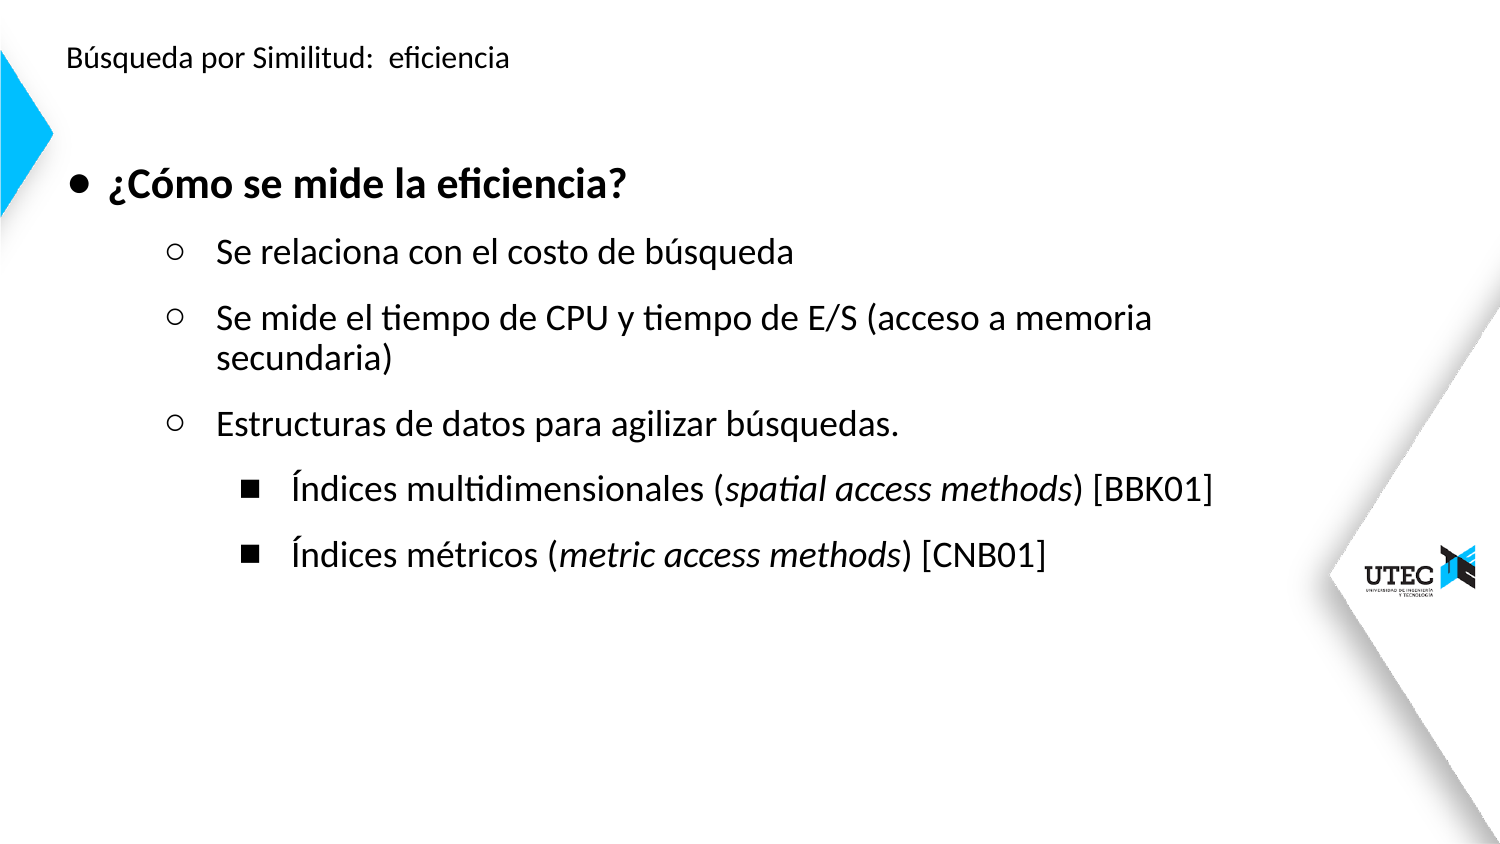

# Búsqueda por Similitud:  eficiencia
¿Cómo se mide la eficiencia?
Se relaciona con el costo de búsqueda
Se mide el tiempo de CPU y tiempo de E/S (acceso a memoria secundaria)
Estructuras de datos para agilizar búsquedas.
Índices multidimensionales (spatial access methods) [BBK01]
Índices métricos (metric access methods) [CNB01]